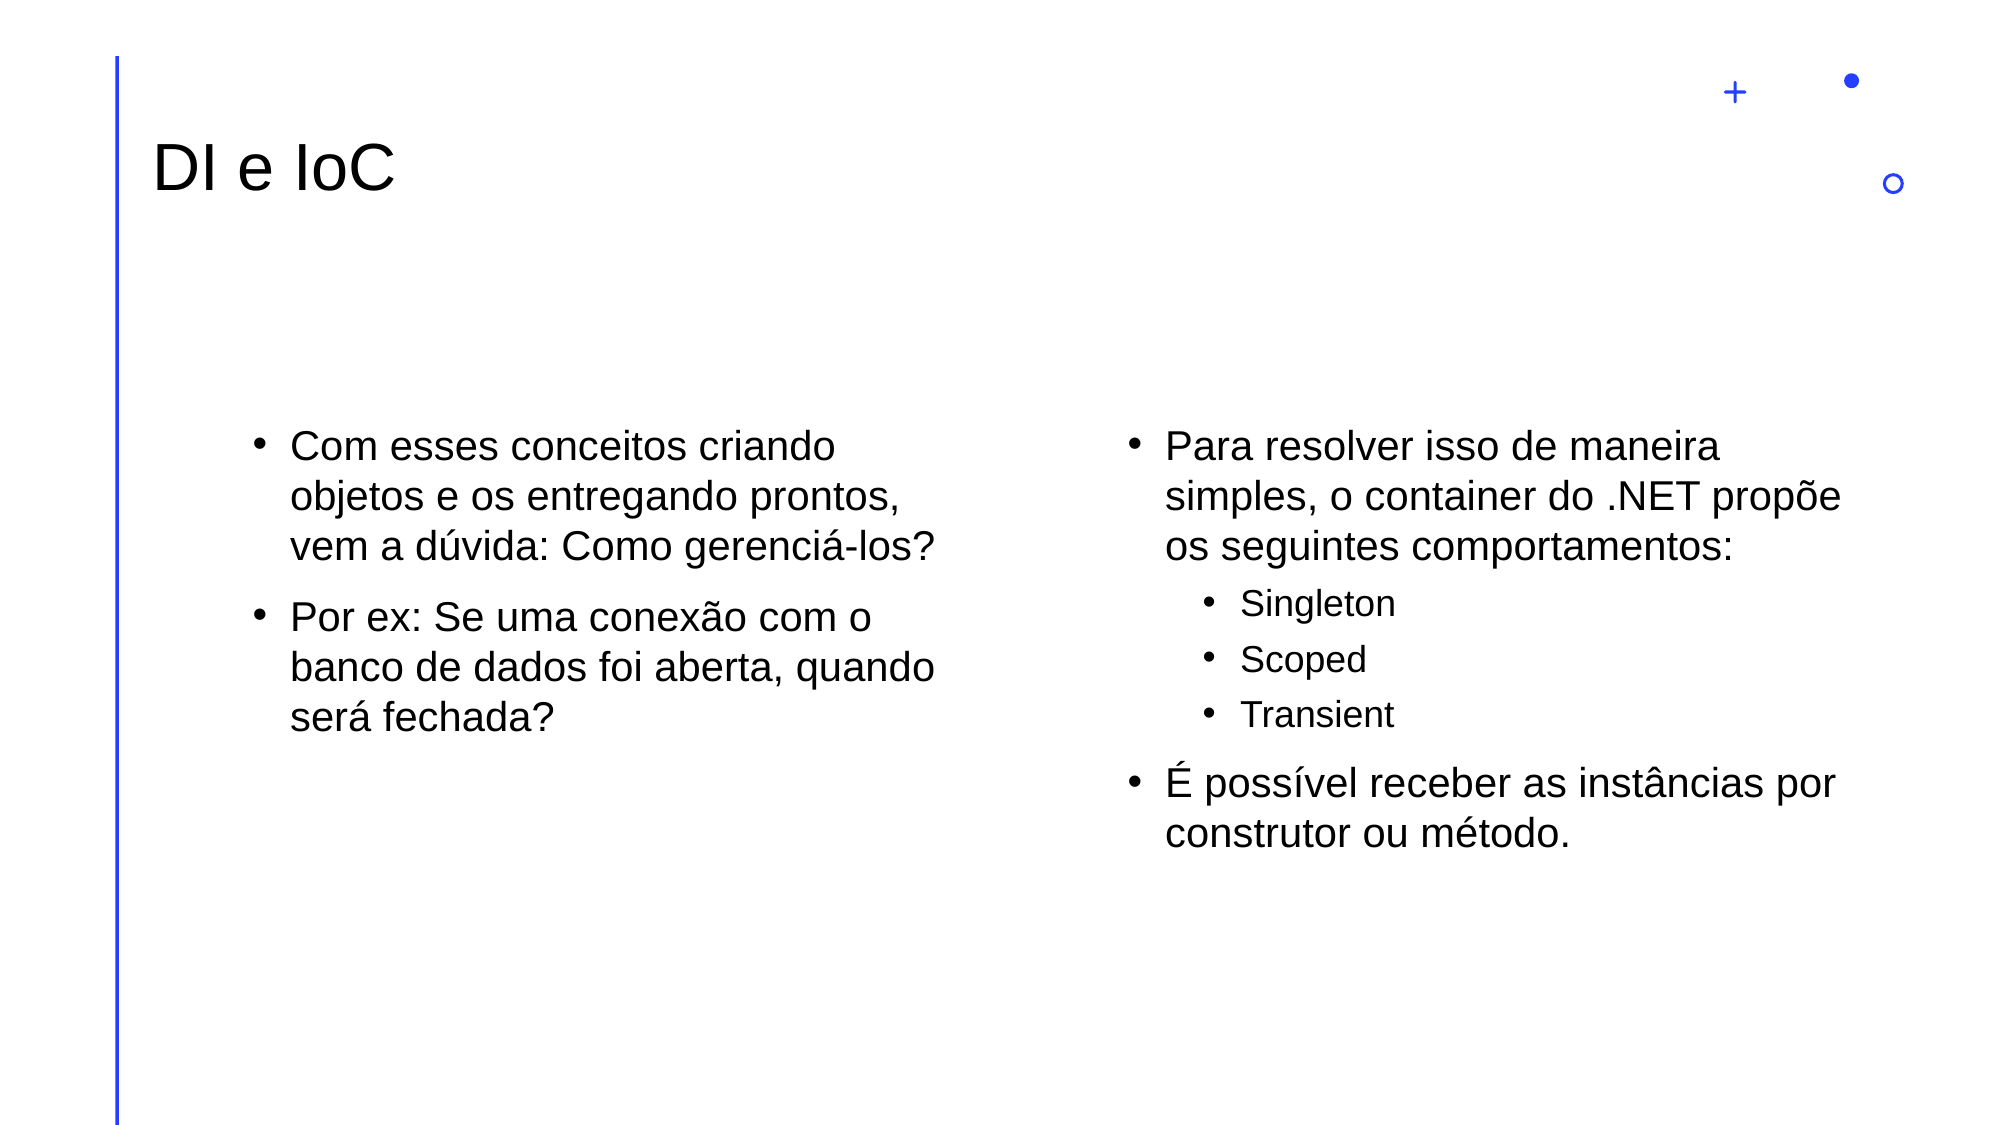

# DI e IoC
Com esses conceitos criando objetos e os entregando prontos, vem a dúvida: Como gerenciá-los?
Por ex: Se uma conexão com o banco de dados foi aberta, quando será fechada?
Para resolver isso de maneira simples, o container do .NET propõe os seguintes comportamentos:
Singleton
Scoped
Transient
É possível receber as instâncias por construtor ou método.